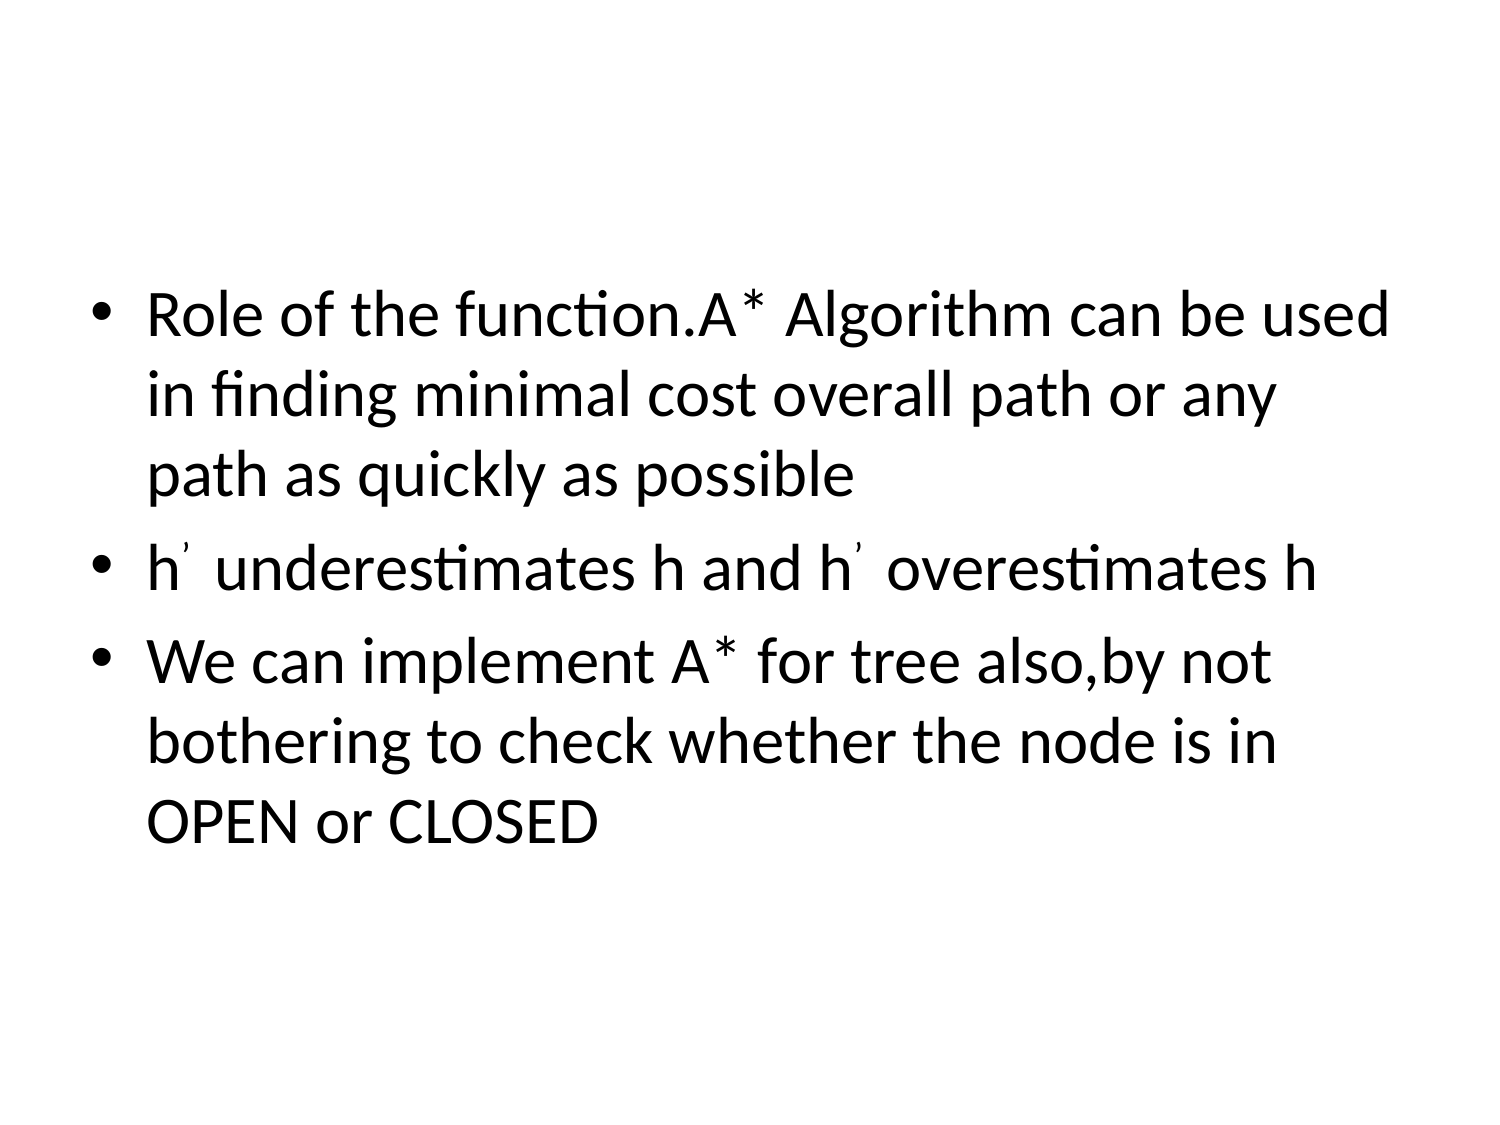

Role of the function.A* Algorithm can be used in finding minimal cost overall path or any path as quickly as possible
h’  underestimates h and h’  overestimates h
We can implement A* for tree also,by not bothering to check whether the node is in OPEN or CLOSED